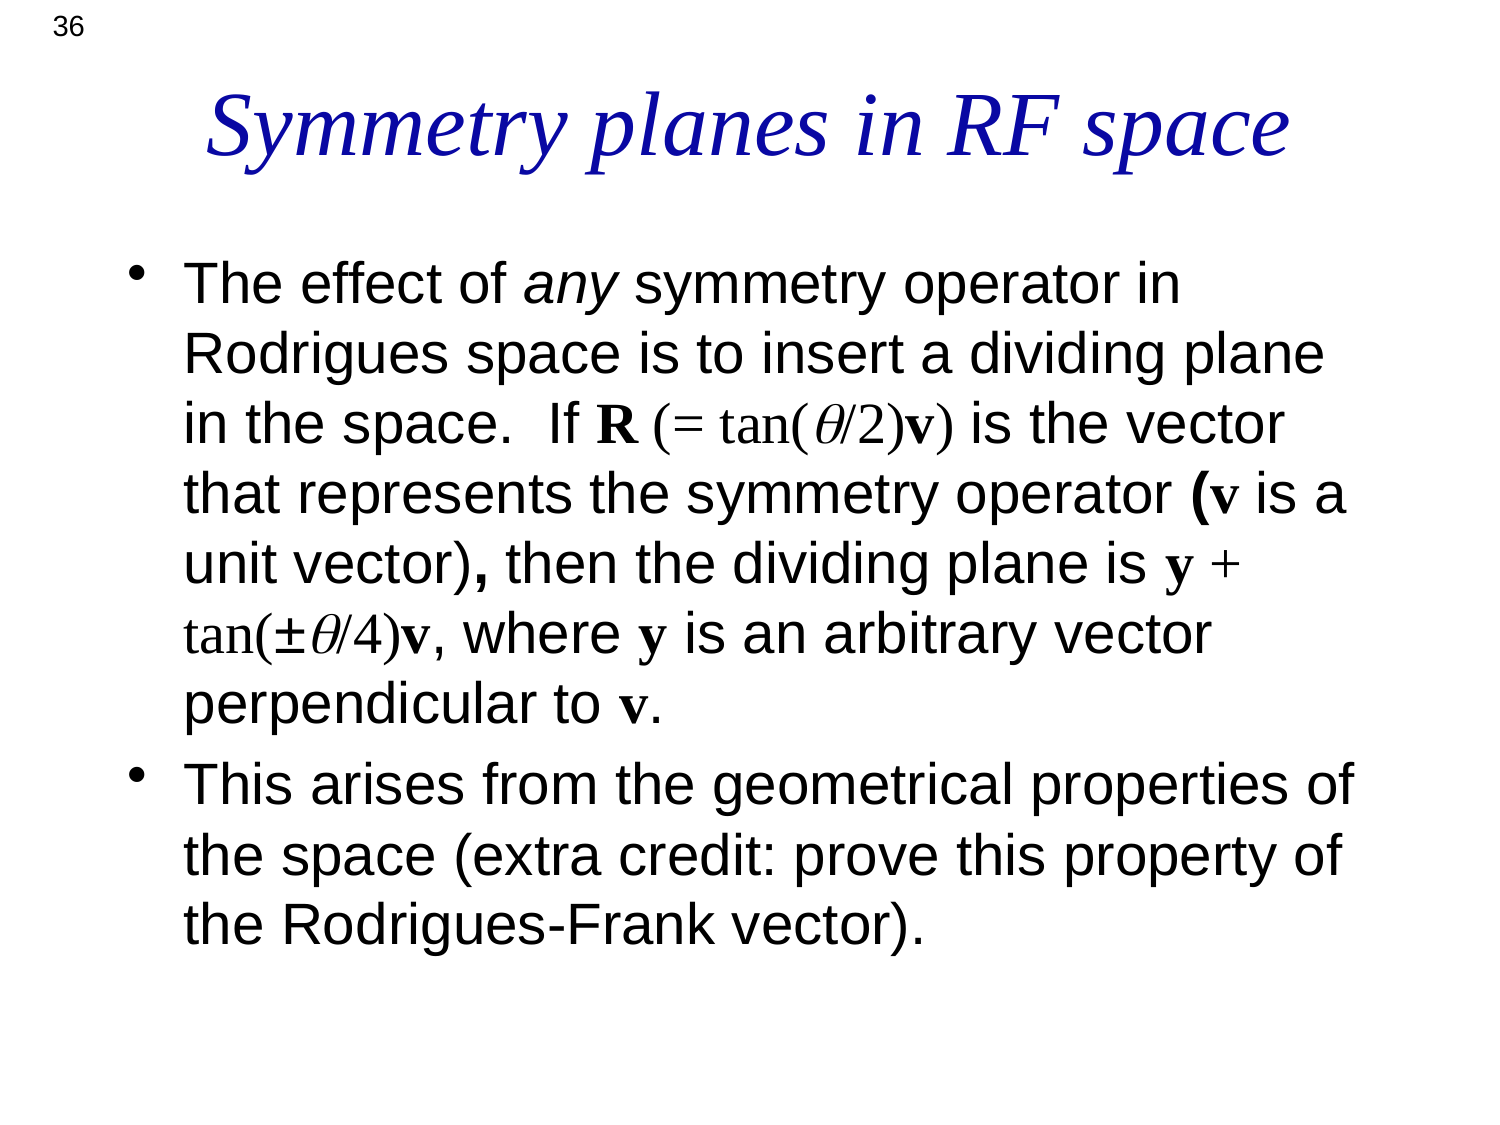

36
# Symmetry planes in RF space
The effect of any symmetry operator in Rodrigues space is to insert a dividing plane in the space.  If R (= tan(θ/2)v) is the vector that represents the symmetry operator (v is a unit vector), then the dividing plane is y + tan(±θ/4)v, where y is an arbitrary vector perpendicular to v.
This arises from the geometrical properties of the space (extra credit: prove this property of the Rodrigues-Frank vector).